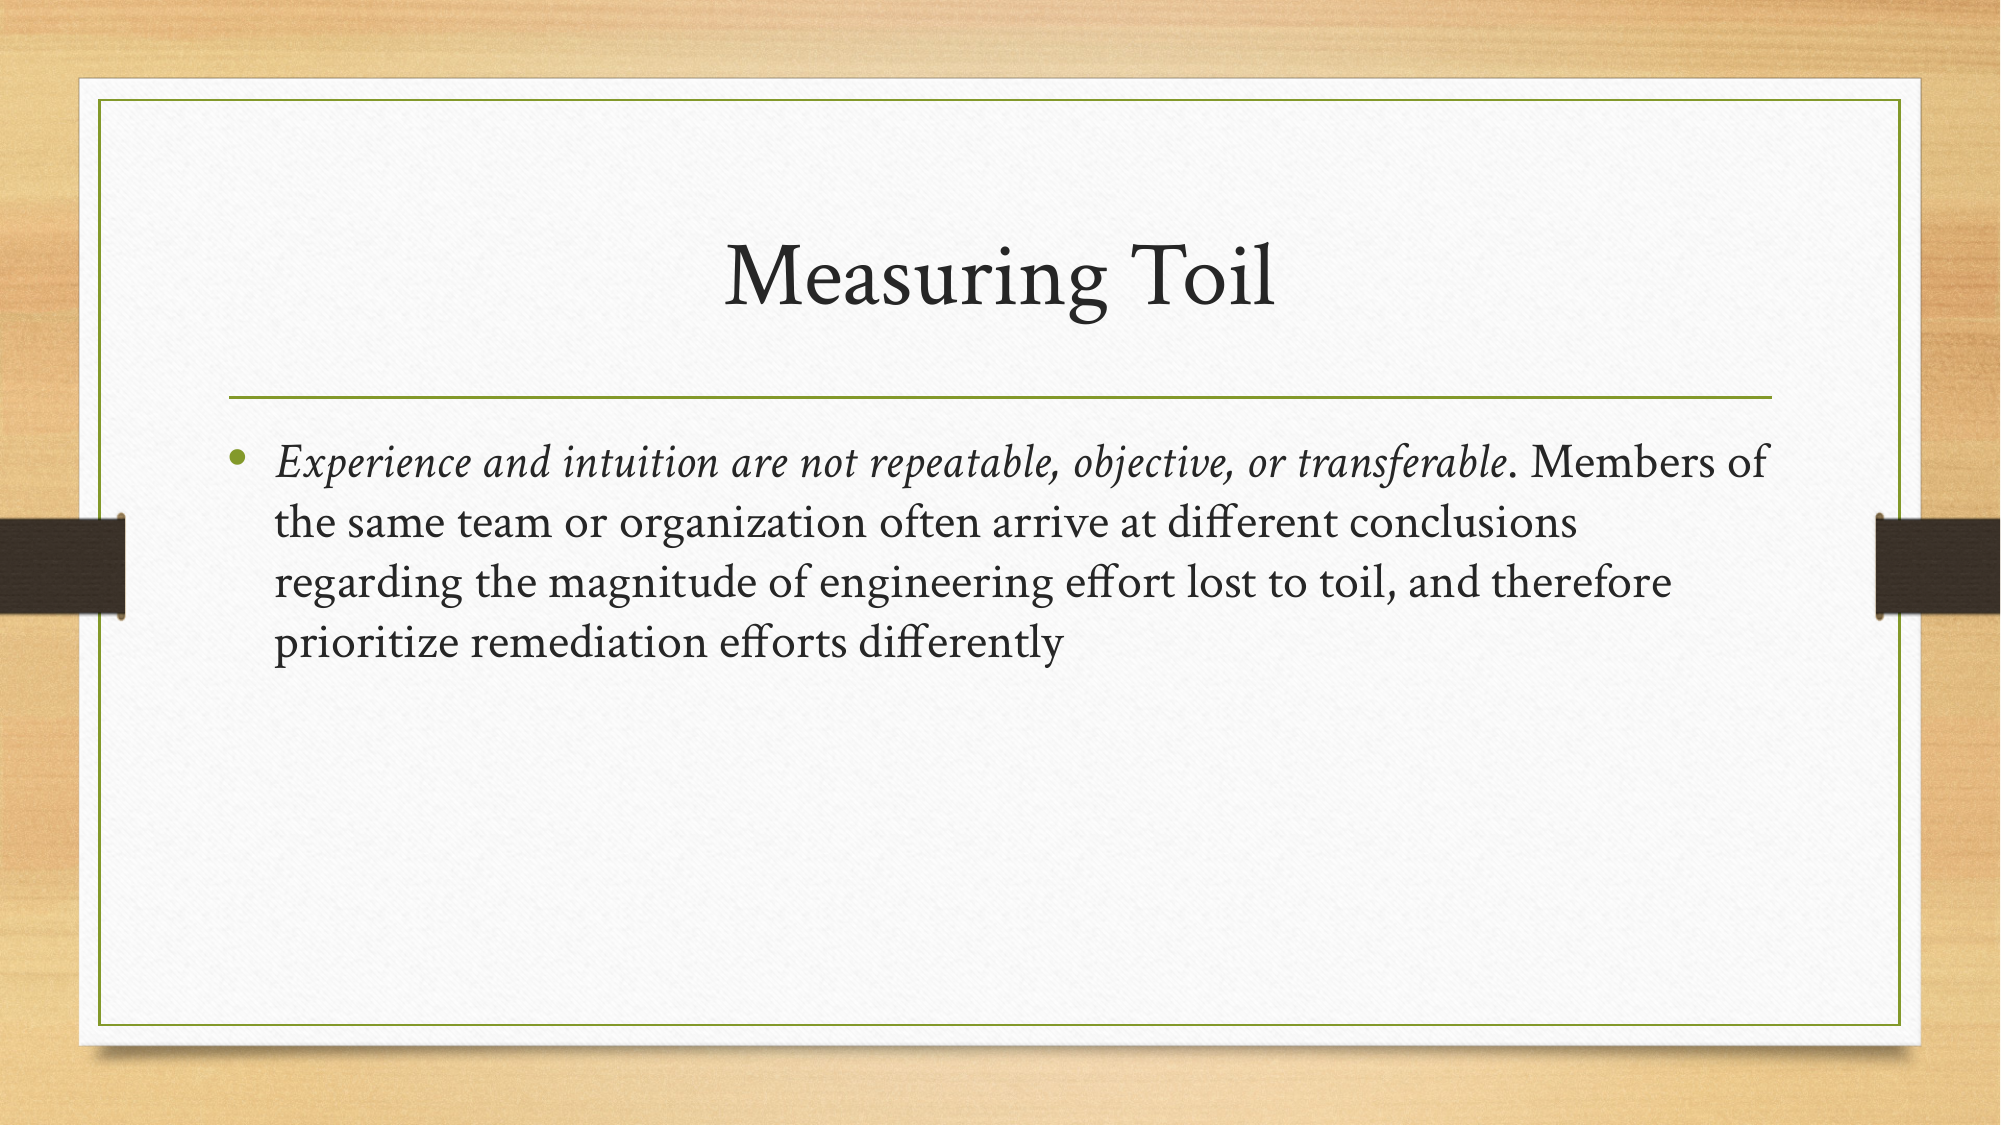

# Measuring Toil
Experience and intuition are not repeatable, objective, or transferable. Members of the same team or organization often arrive at different conclusions regarding the magnitude of engineering effort lost to toil, and therefore prioritize remediation efforts differently